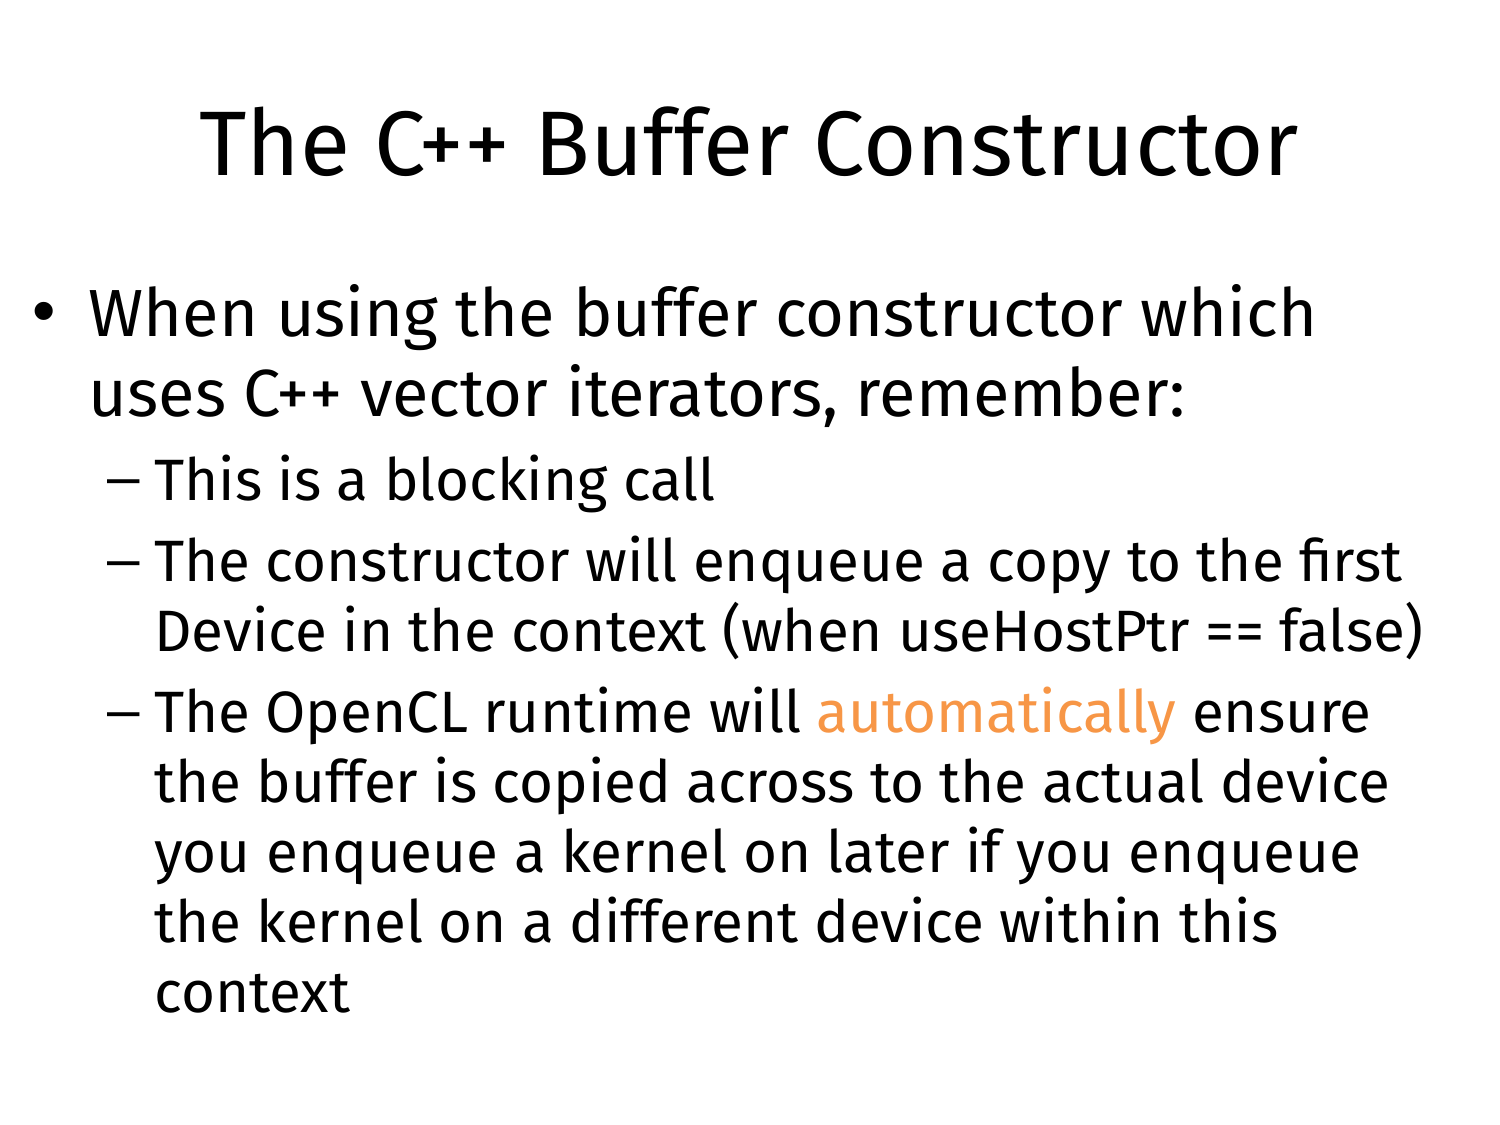

The C++ Buffer Constructor
When using the buffer constructor which uses C++ vector iterators, remember:
This is a blocking call
The constructor will enqueue a copy to the first Device in the context (when useHostPtr == false)
The OpenCL runtime will automatically ensure the buffer is copied across to the actual device you enqueue a kernel on later if you enqueue the kernel on a different device within this context